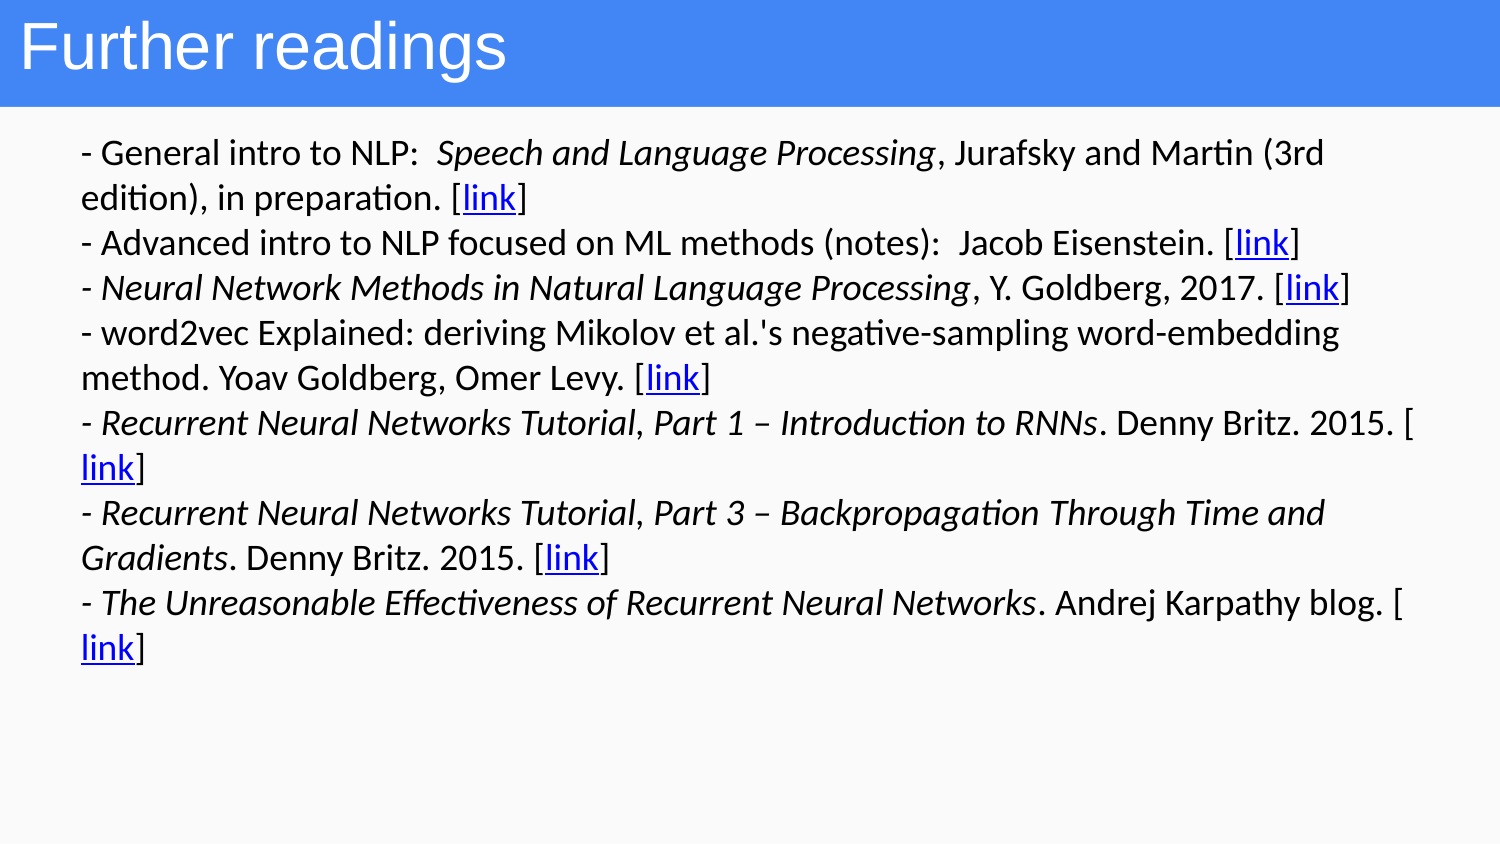

# Further readings
- General intro to NLP:  Speech and Language Processing, Jurafsky and Martin (3rd edition), in preparation. [link]
- Advanced intro to NLP focused on ML methods (notes):  Jacob Eisenstein. [link]
- Neural Network Methods in Natural Language Processing, Y. Goldberg, 2017. [link]
- word2vec Explained: deriving Mikolov et al.'s negative-sampling word-embedding method. Yoav Goldberg, Omer Levy. [link]
- Recurrent Neural Networks Tutorial, Part 1 – Introduction to RNNs. Denny Britz. 2015. [link]
- Recurrent Neural Networks Tutorial, Part 3 – Backpropagation Through Time and Gradients. Denny Britz. 2015. [link]
- The Unreasonable Effectiveness of Recurrent Neural Networks. Andrej Karpathy blog. [link]